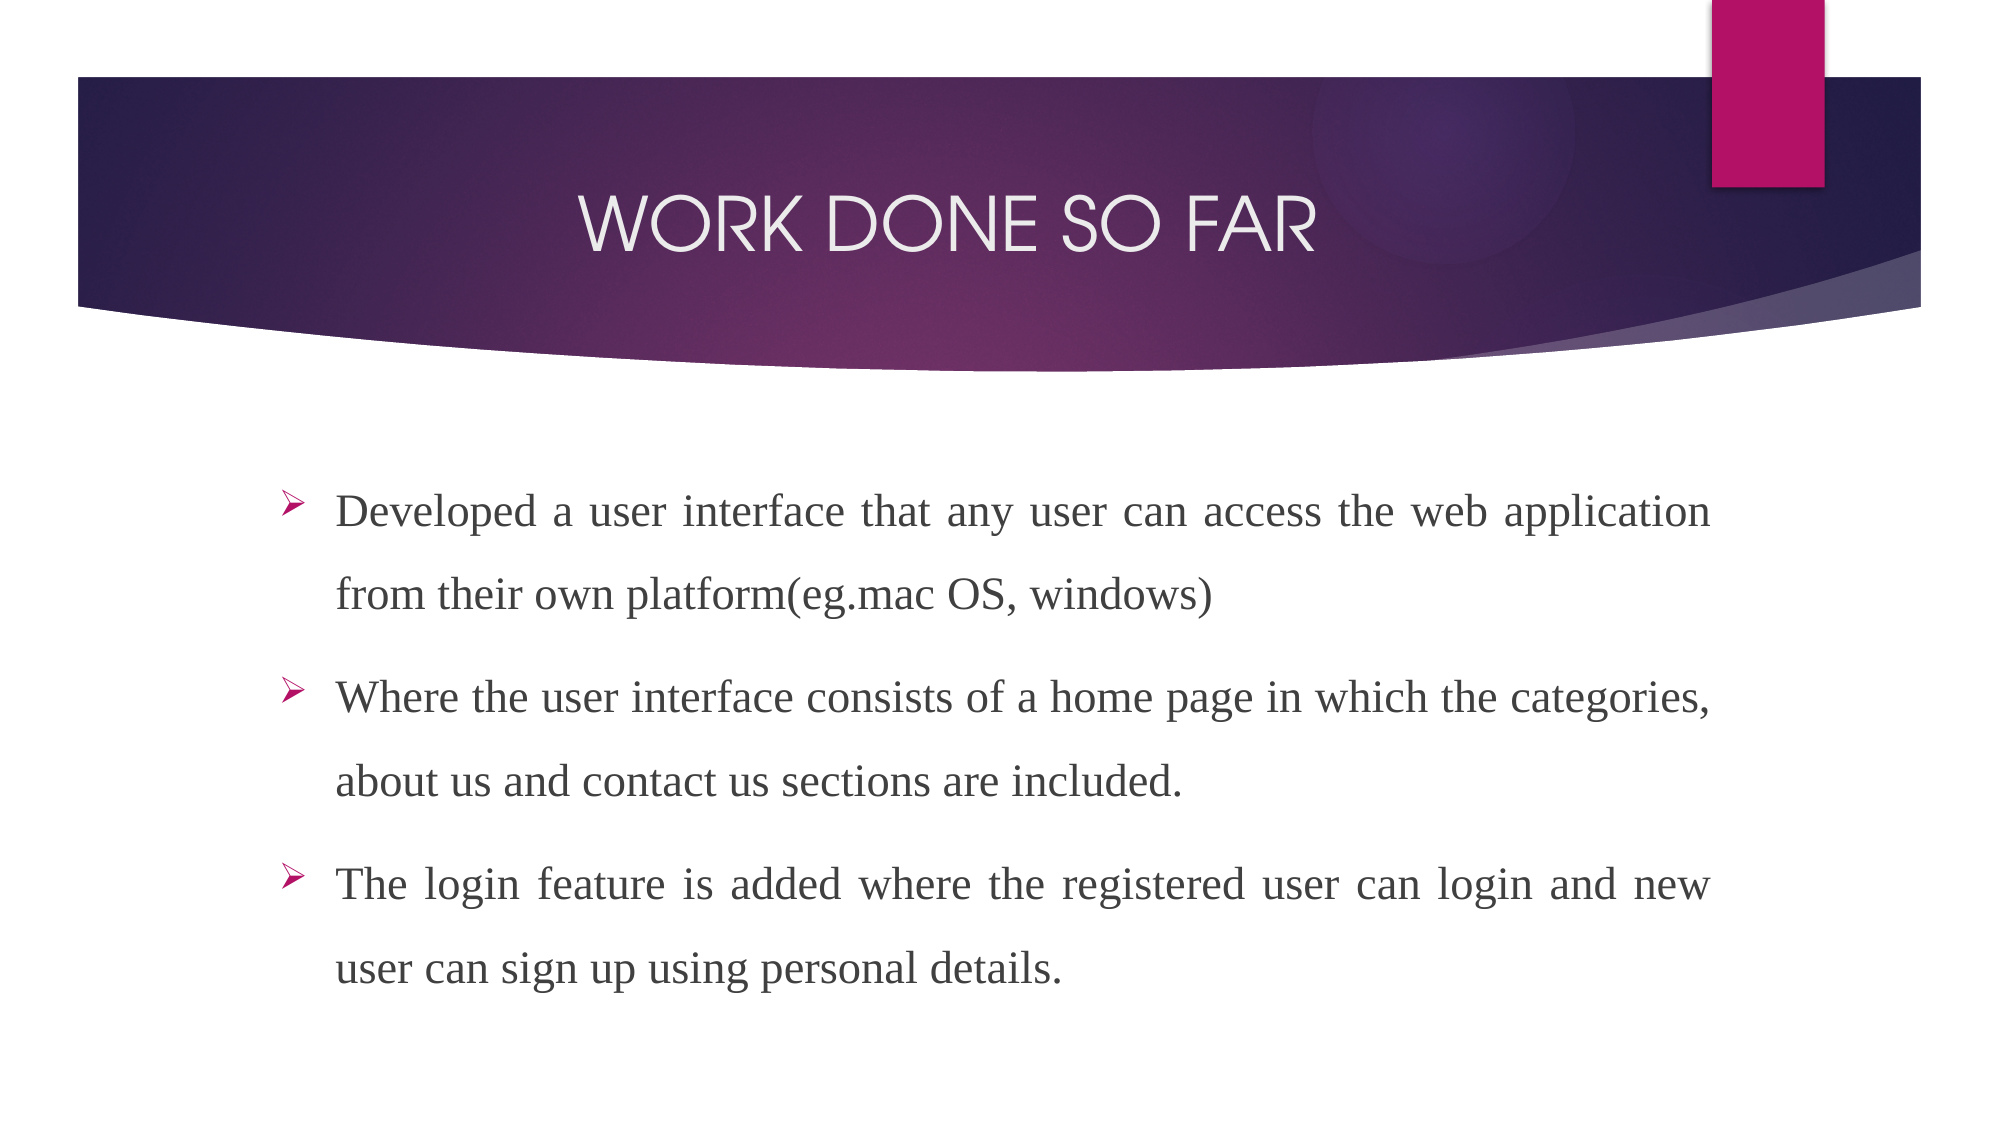

# WORK DONE SO FAR
Developed a user interface that any user can access the web application from their own platform(eg.mac OS, windows)
Where the user interface consists of a home page in which the categories, about us and contact us sections are included.
The login feature is added where the registered user can login and new user can sign up using personal details.